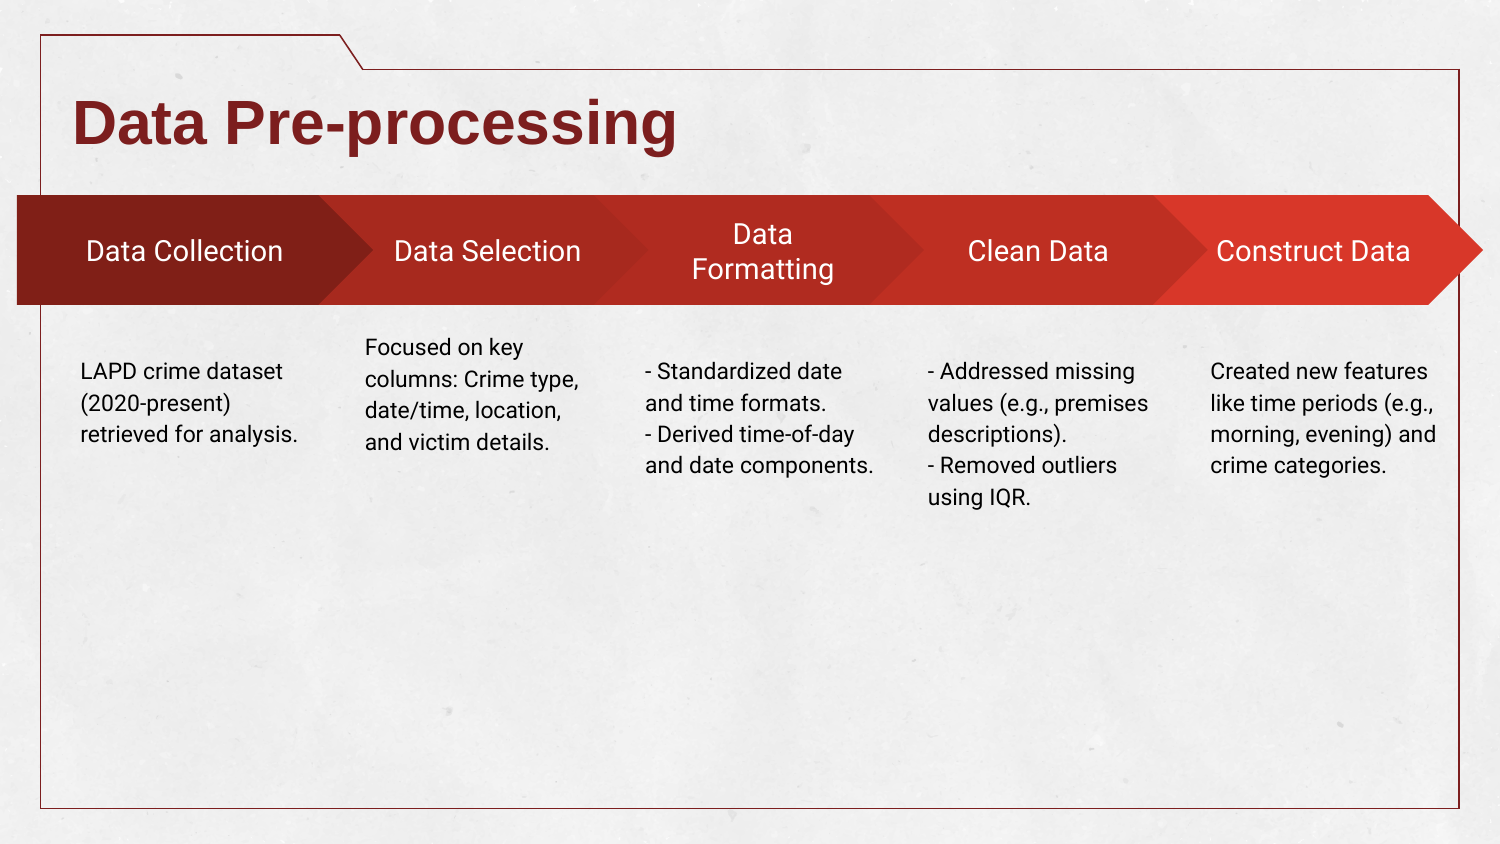

# Data Pre-processing
Data Selection
Focused on key columns: Crime type, date/time, location, and victim details.

Data Formatting
- Standardized date and time formats.
- Derived time-of-day and date components.
Clean Data
- Addressed missing values (e.g., premises descriptions).
- Removed outliers using IQR.
Construct Data
Created new features like time periods (e.g., morning, evening) and crime categories.
Data Collection
LAPD crime dataset (2020-present) retrieved for analysis.